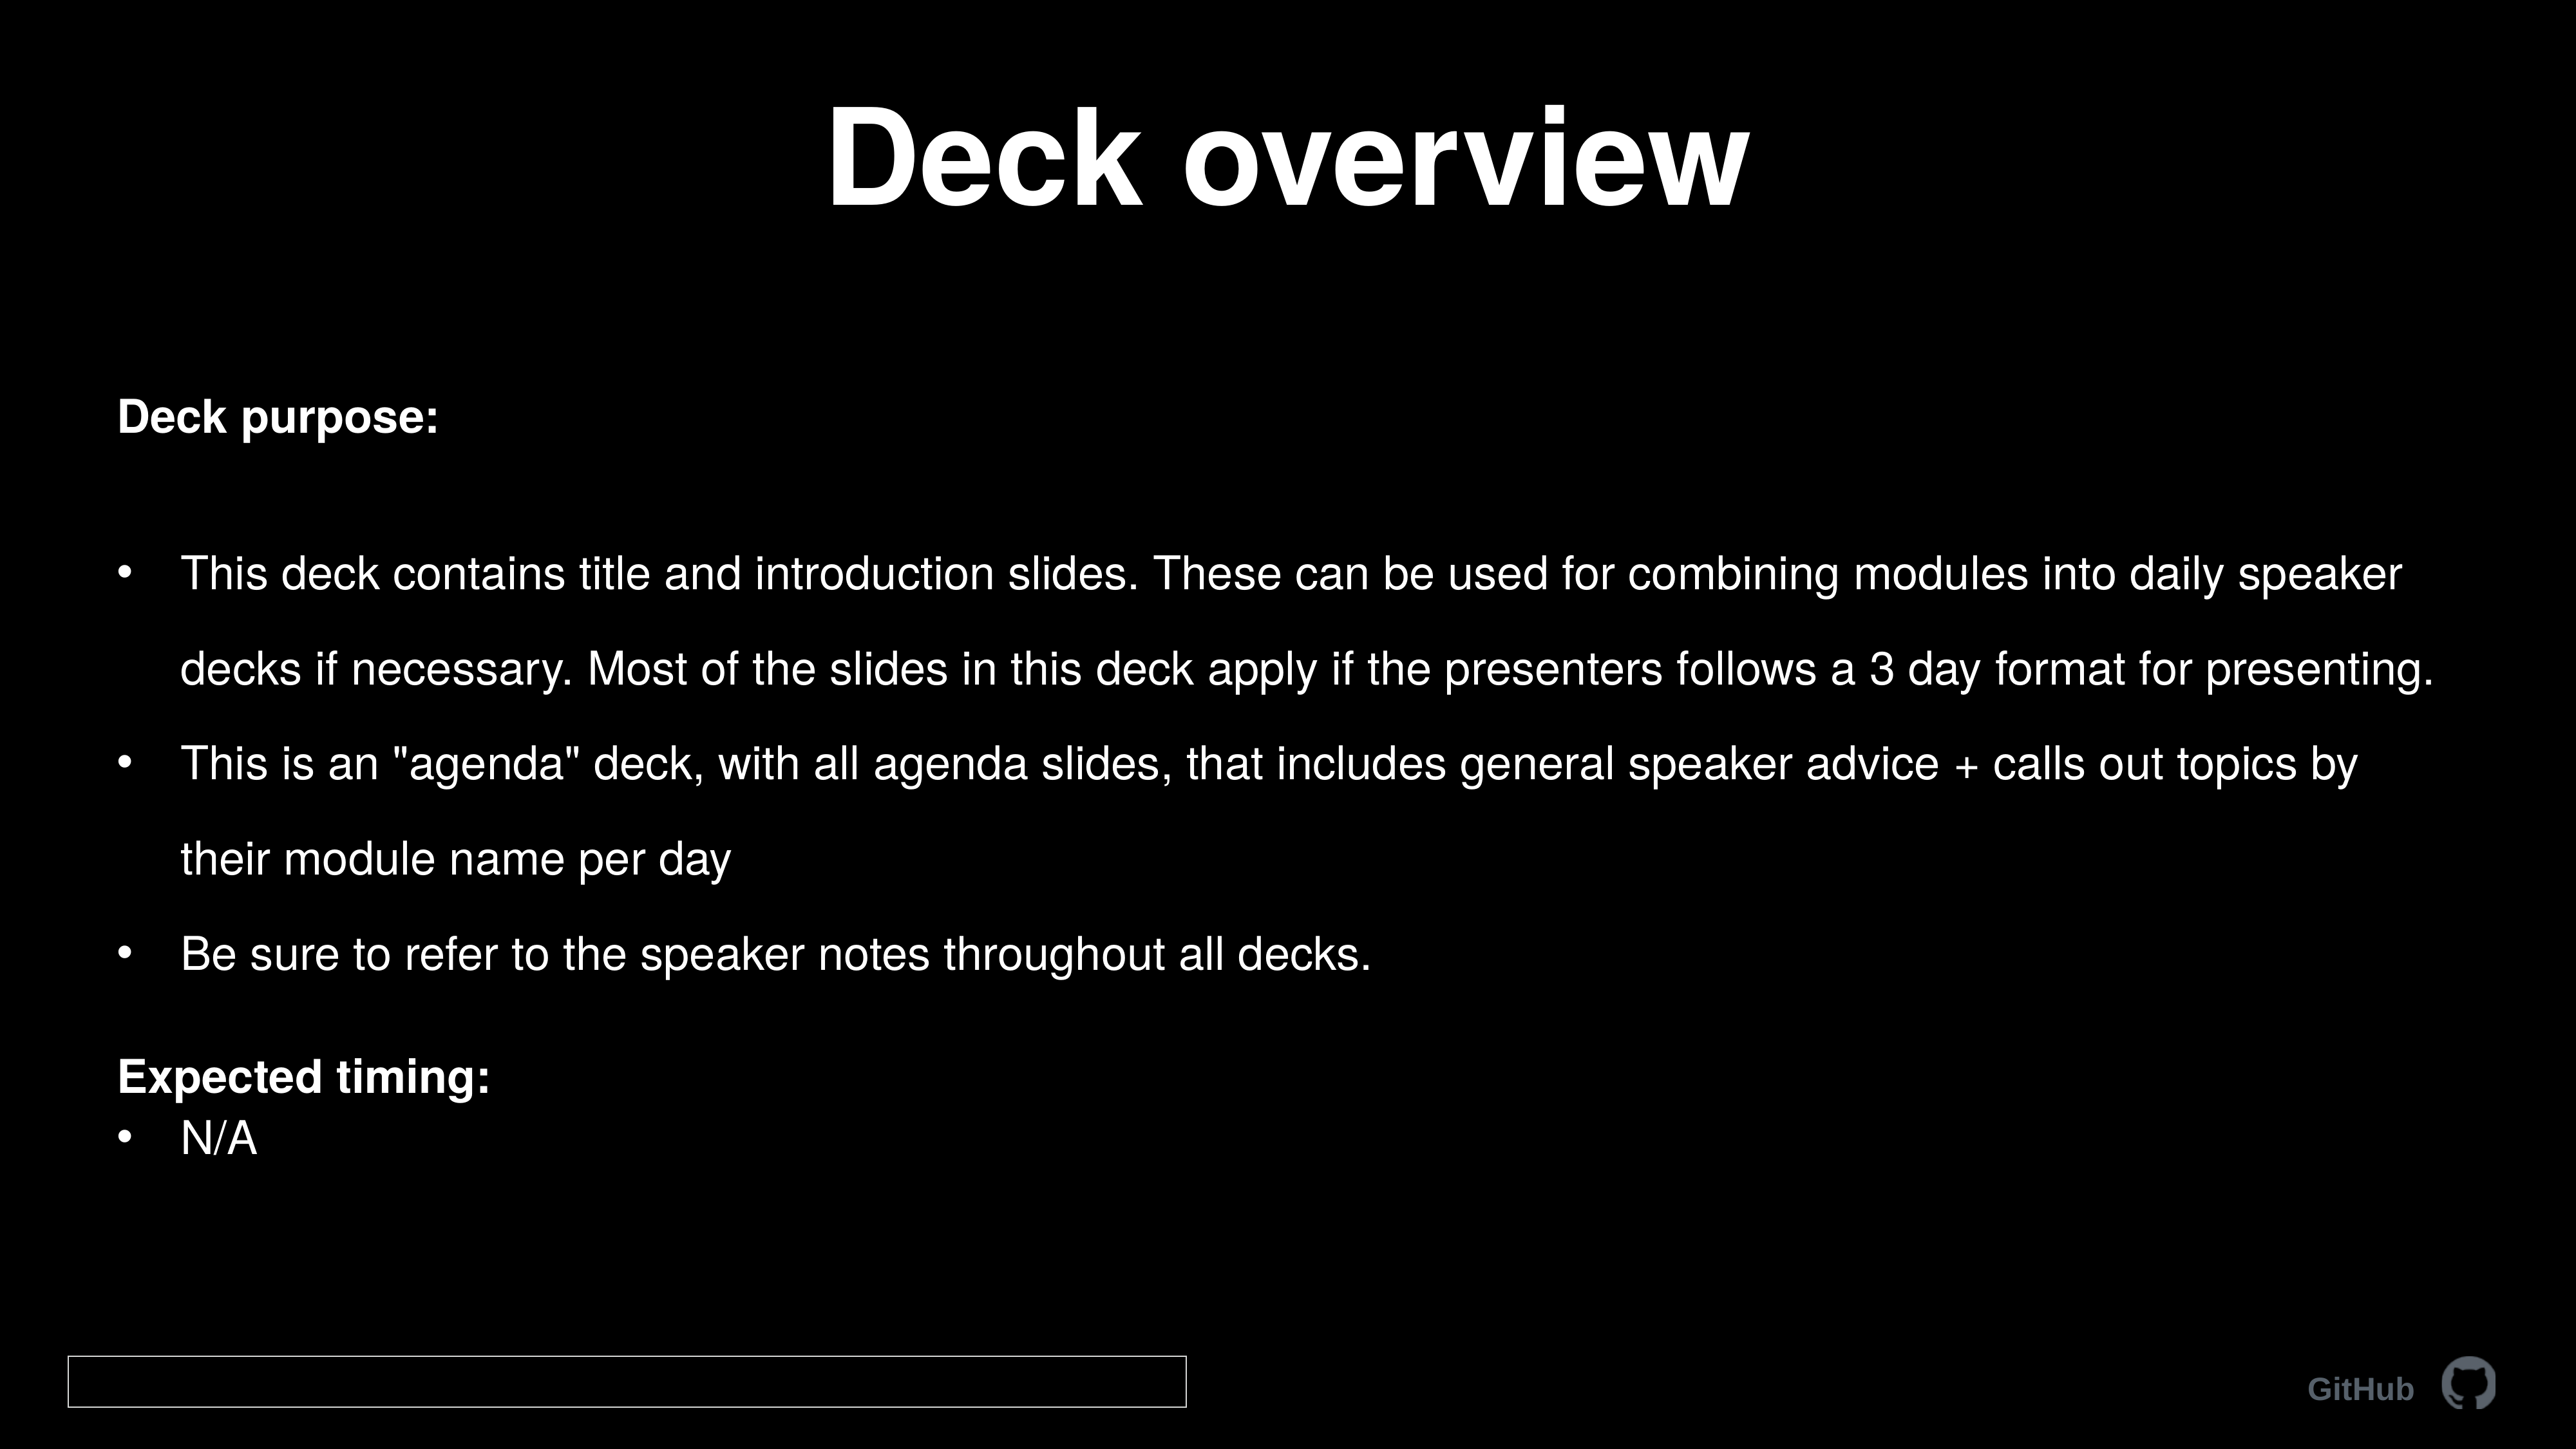

# Deck overview
Deck purpose:

This deck contains title and introduction slides. These can be used for combining modules into daily speaker decks if necessary. Most of the slides in this deck apply if the presenters follows a 3 day format for presenting.
This is an "agenda" deck, with all agenda slides, that includes general speaker advice + calls out topics by their module name per day
Be sure to refer to the speaker notes throughout all decks.

Expected timing:
N/A

GitHub